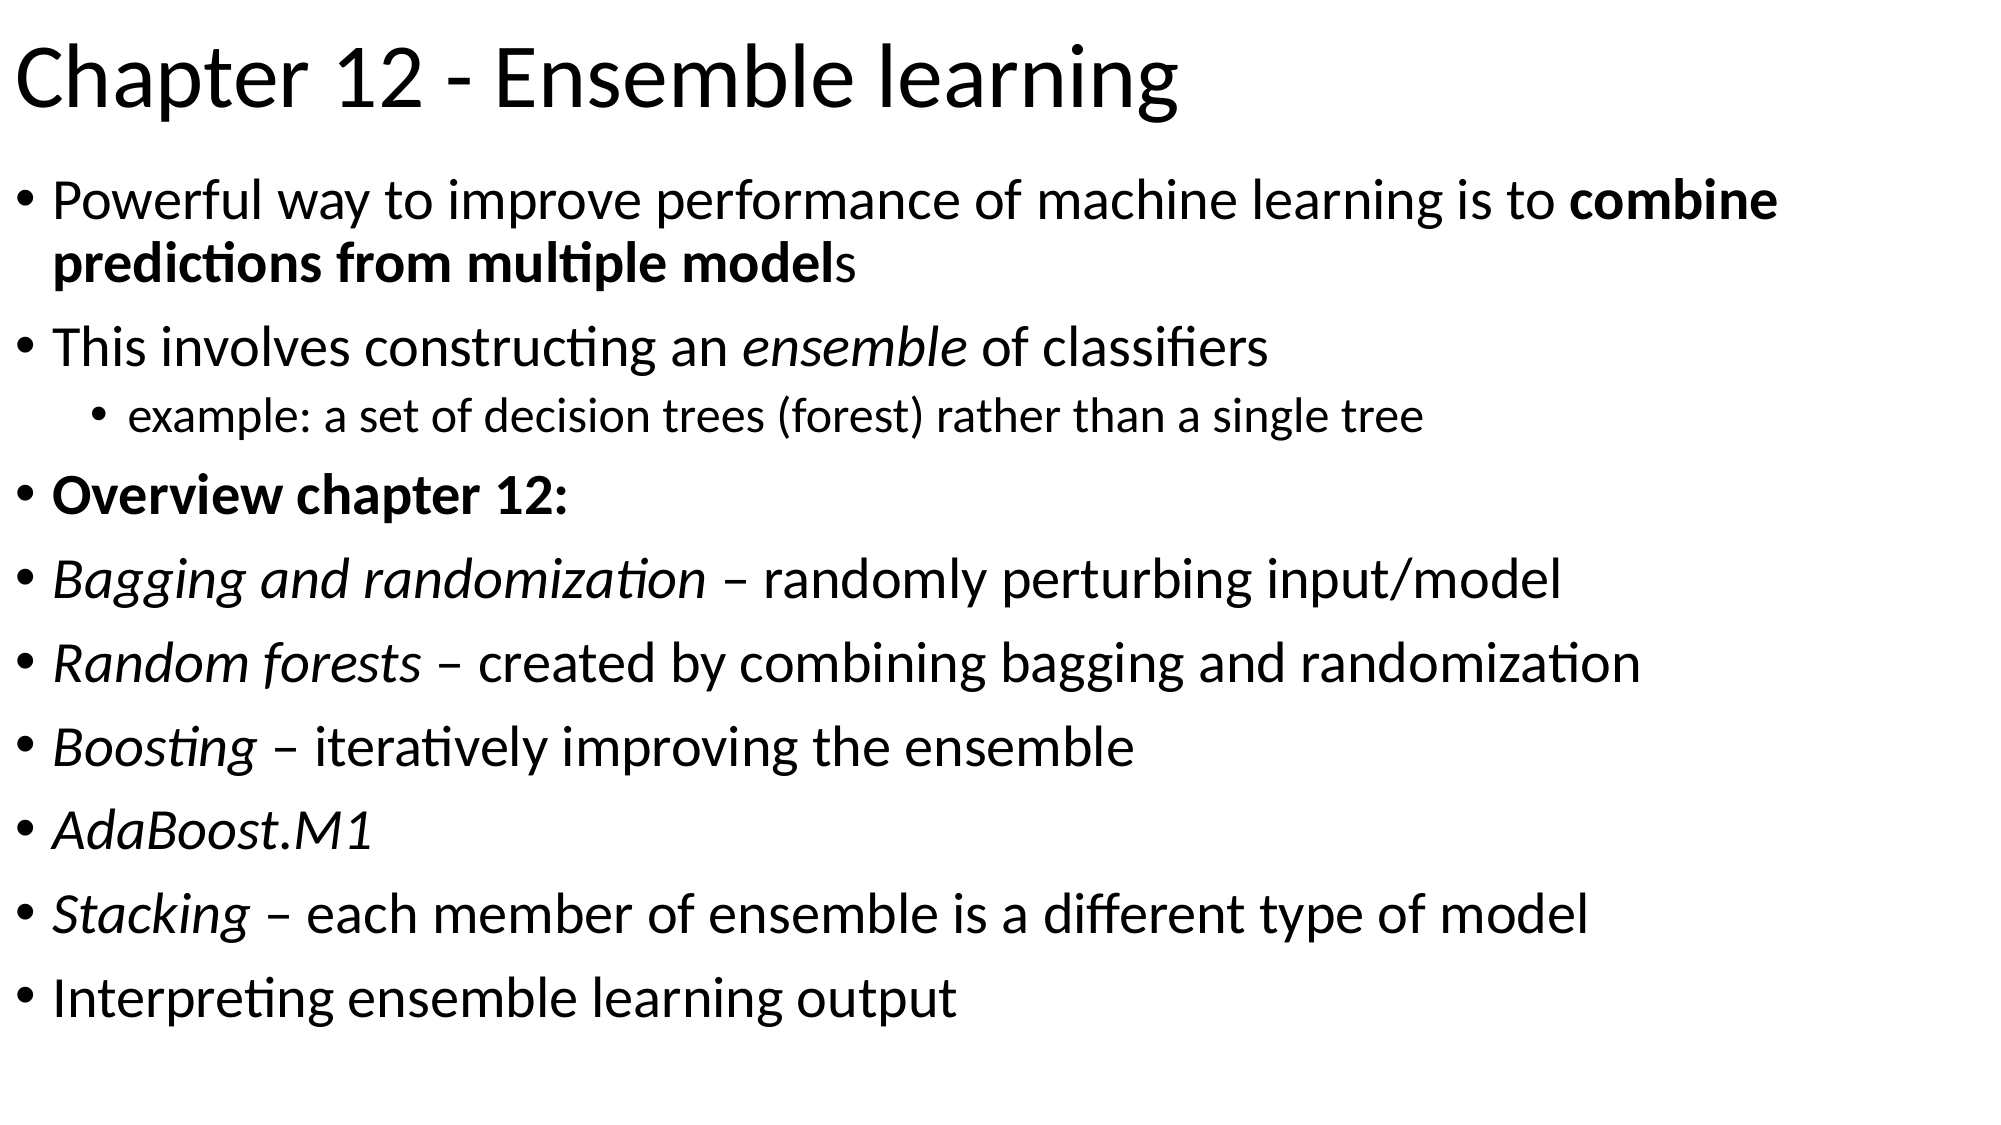

# Chapter 12 - Ensemble learning
Powerful way to improve performance of machine learning is to combine predictions from multiple models
This involves constructing an ensemble of classifiers
example: a set of decision trees (forest) rather than a single tree
Overview chapter 12:
Bagging and randomization – randomly perturbing input/model
Random forests – created by combining bagging and randomization
Boosting – iteratively improving the ensemble
AdaBoost.M1
Stacking – each member of ensemble is a different type of model
Interpreting ensemble learning output